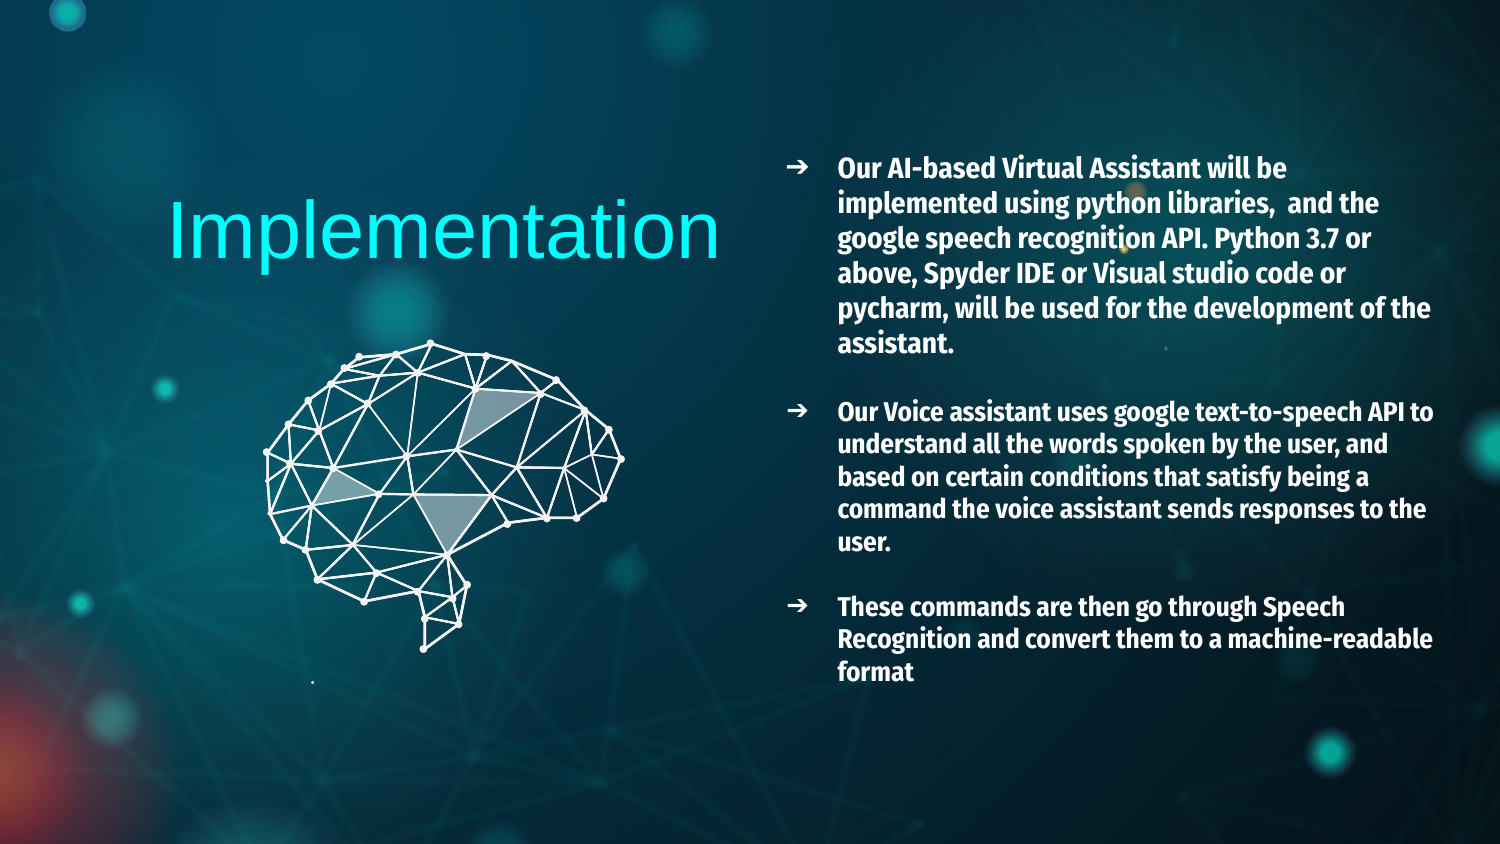

Our AI-based Virtual Assistant will be implemented using python libraries,  and the google speech recognition API. Python 3.7 or above, Spyder IDE or Visual studio code or pycharm, will be used for the development of the assistant.

Our Voice assistant uses google text-to-speech API to understand all the words spoken by the user, and based on certain conditions that satisfy being a command the voice assistant sends responses to the user.

These commands are then go through Speech Recognition and convert them to a machine-readable format

# Implementation